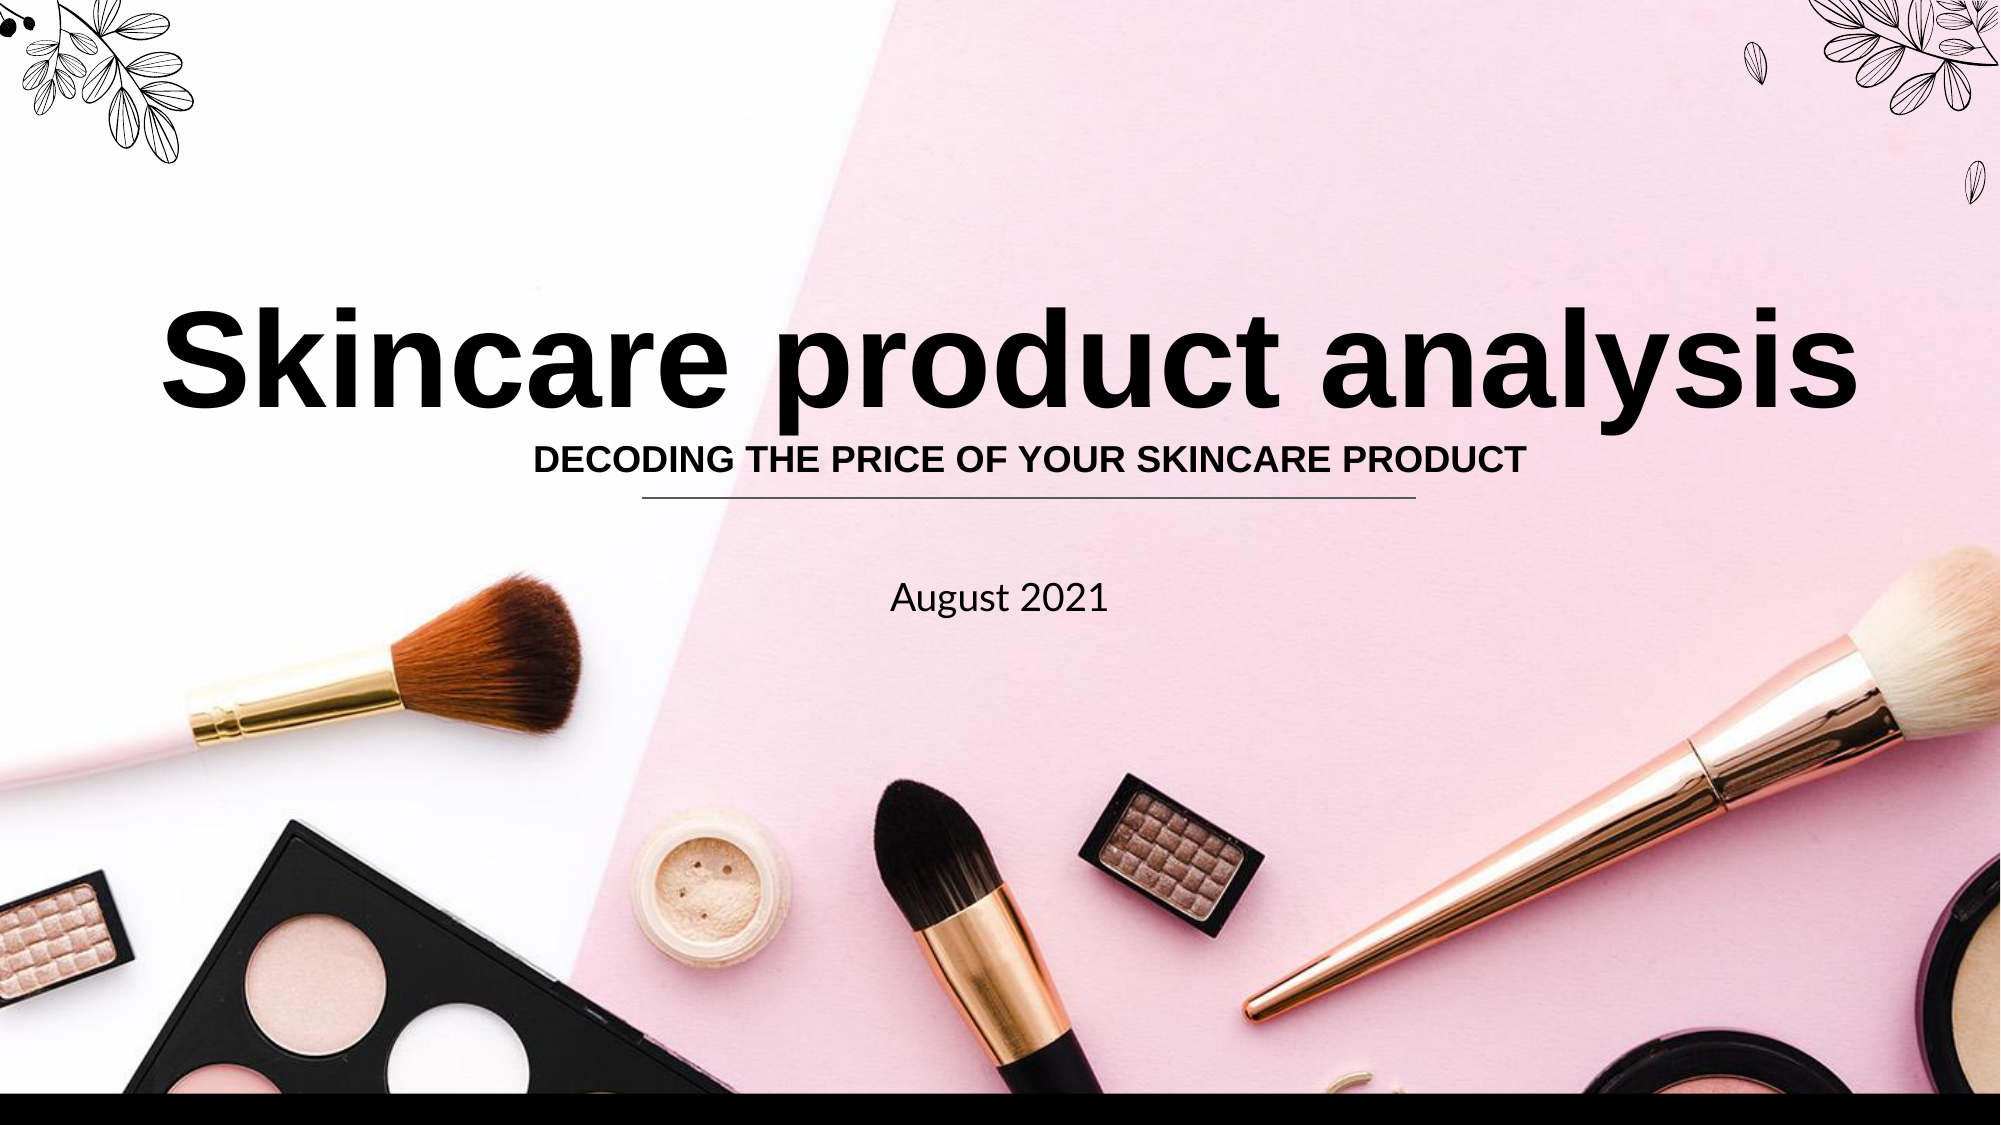

# Skincare product analysis
DECODING THE PRICE OF YOUR SKINCARE PRODUCT
August 2021